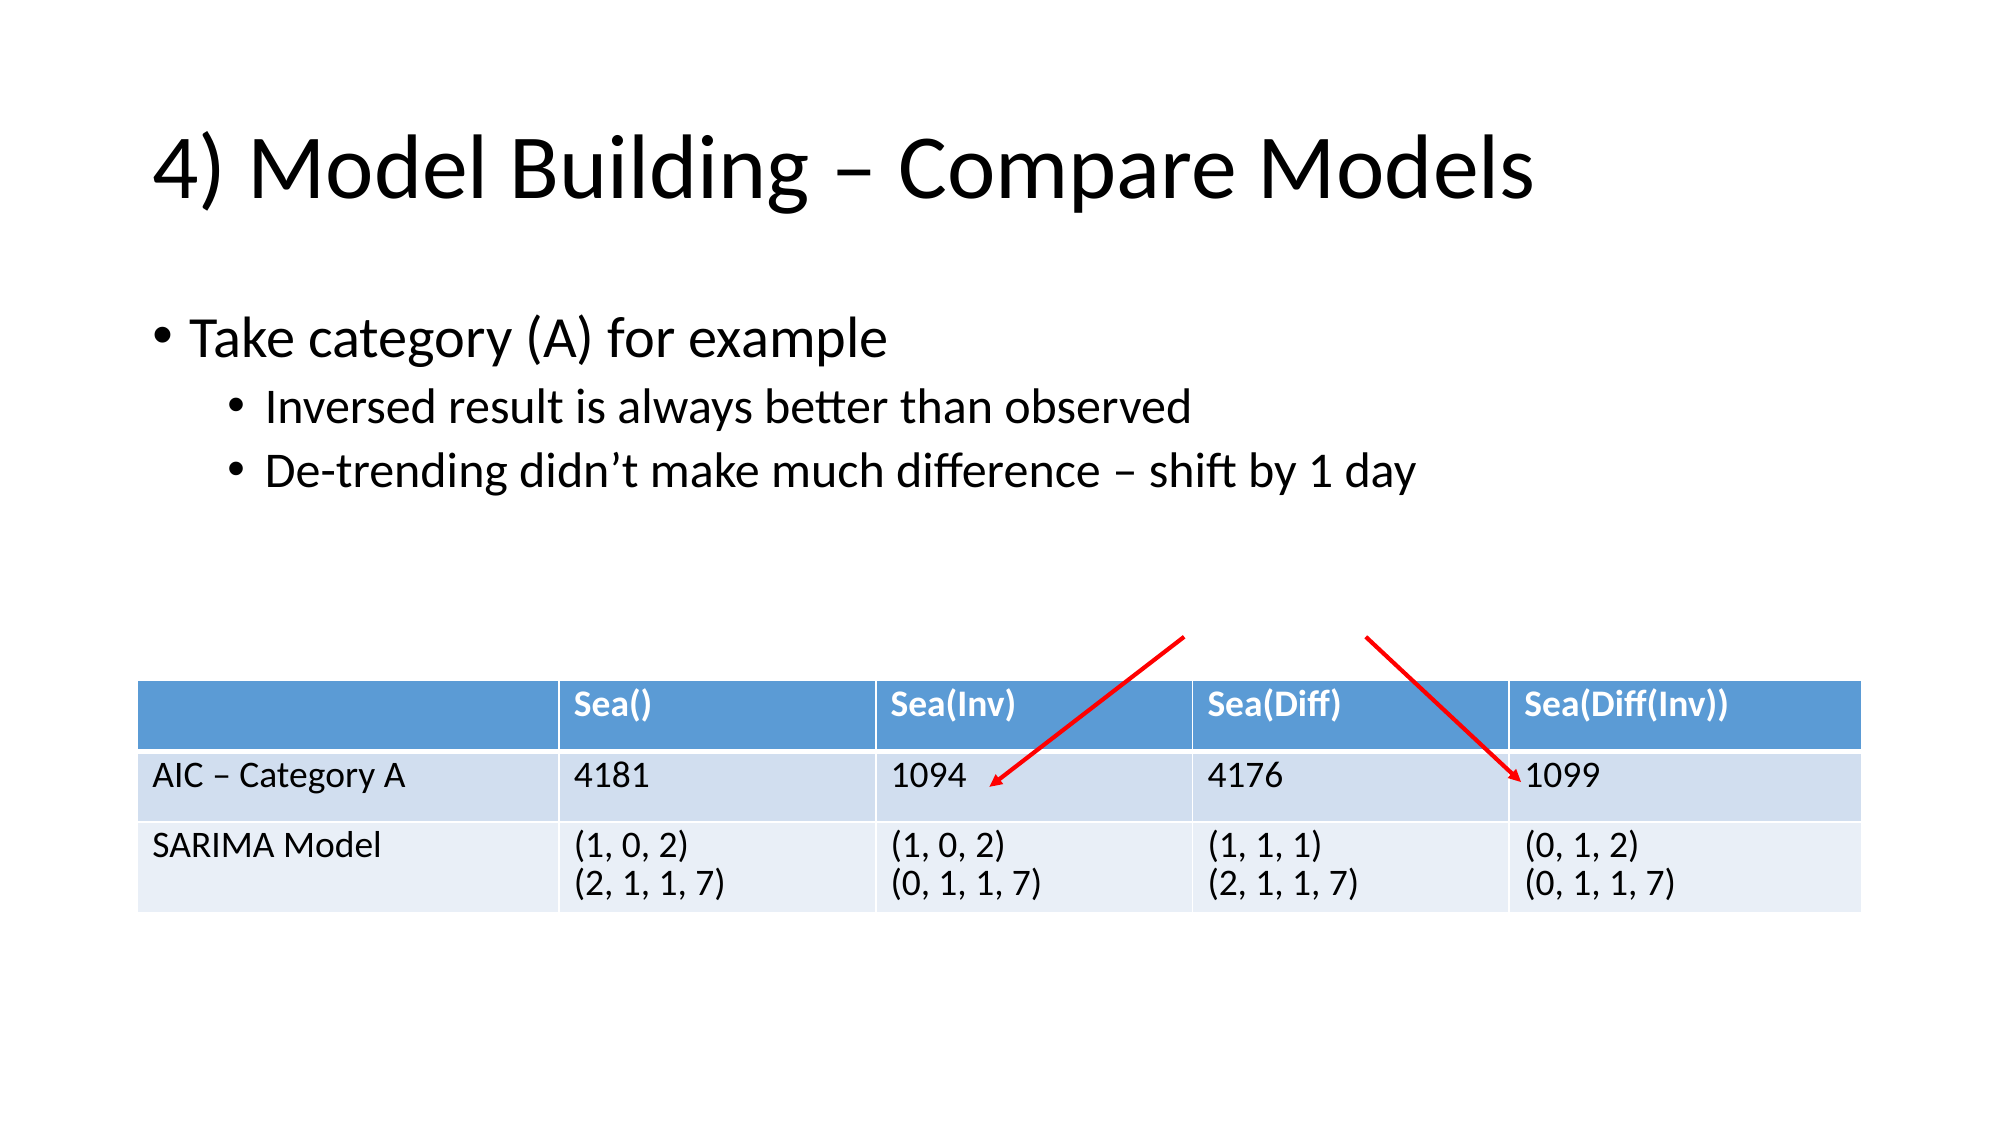

# 4) Model Building – Compare Models
Take category (A) for example
Inversed result is always better than observed
De-trending didn’t make much difference – shift by 1 day
|  | Sea() | Sea(Inv) | Sea(Diff) | Sea(Diff(Inv)) |
| --- | --- | --- | --- | --- |
| AIC – Category A | 4181 | 1094 | 4176 | 1099 |
| SARIMA Model | (1, 0, 2) (2, 1, 1, 7) | (1, 0, 2) (0, 1, 1, 7) | (1, 1, 1) (2, 1, 1, 7) | (0, 1, 2) (0, 1, 1, 7) |